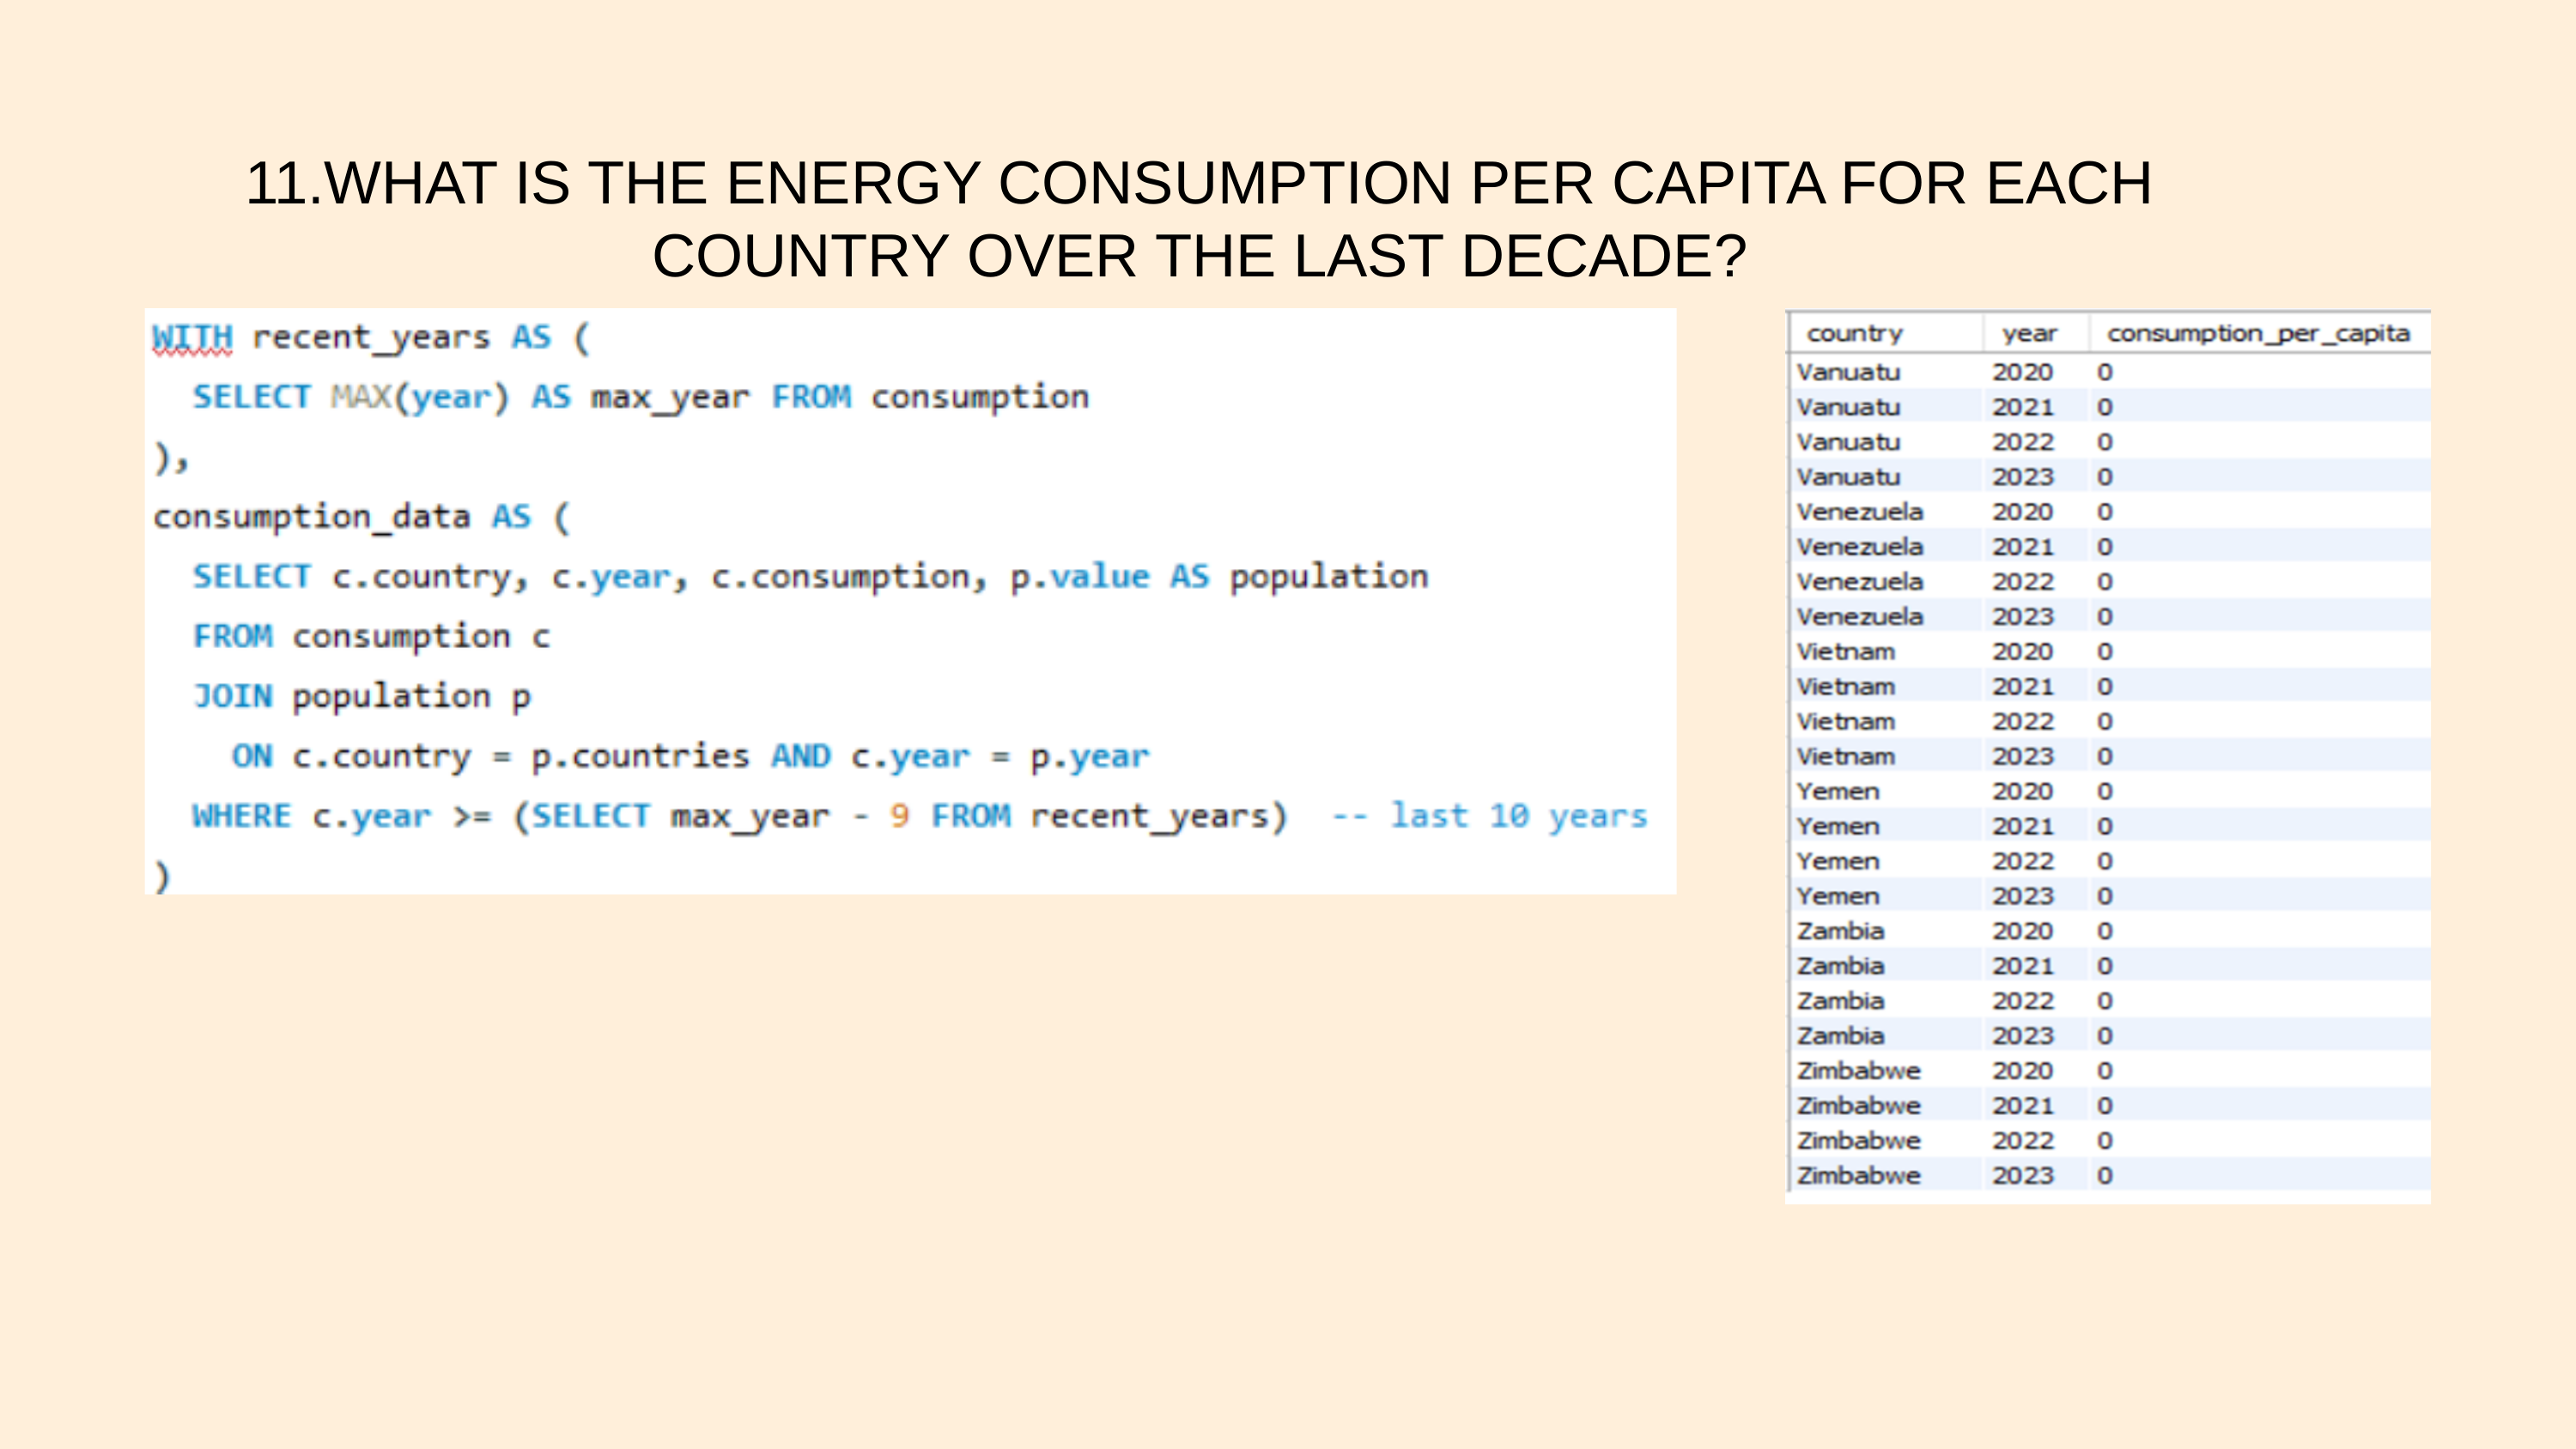

11.WHAT IS THE ENERGY CONSUMPTION PER CAPITA FOR EACH COUNTRY OVER THE LAST DECADE?